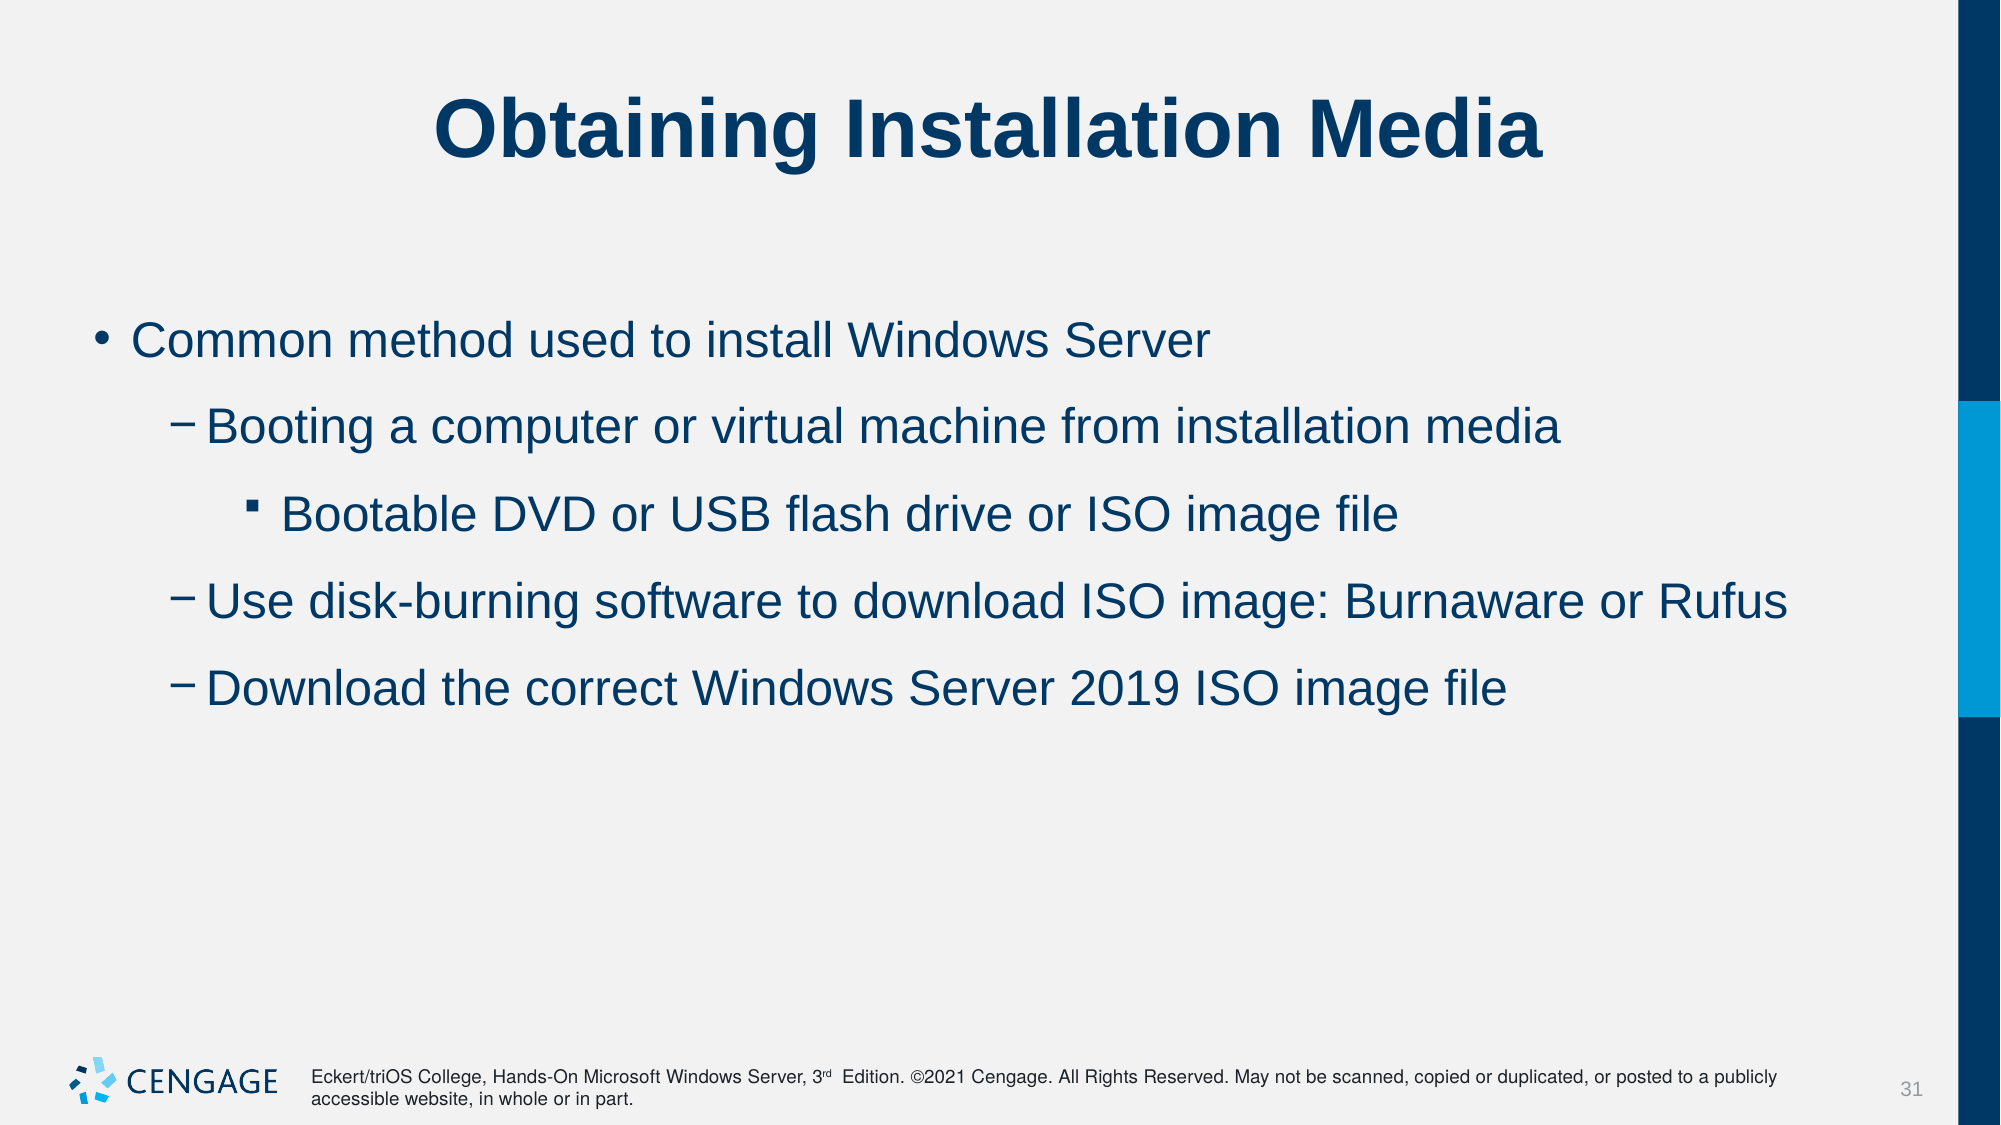

# Obtaining Installation Media
Common method used to install Windows Server
Booting a computer or virtual machine from installation media
Bootable DVD or USB flash drive or ISO image file
Use disk-burning software to download ISO image: Burnaware or Rufus
Download the correct Windows Server 2019 ISO image file